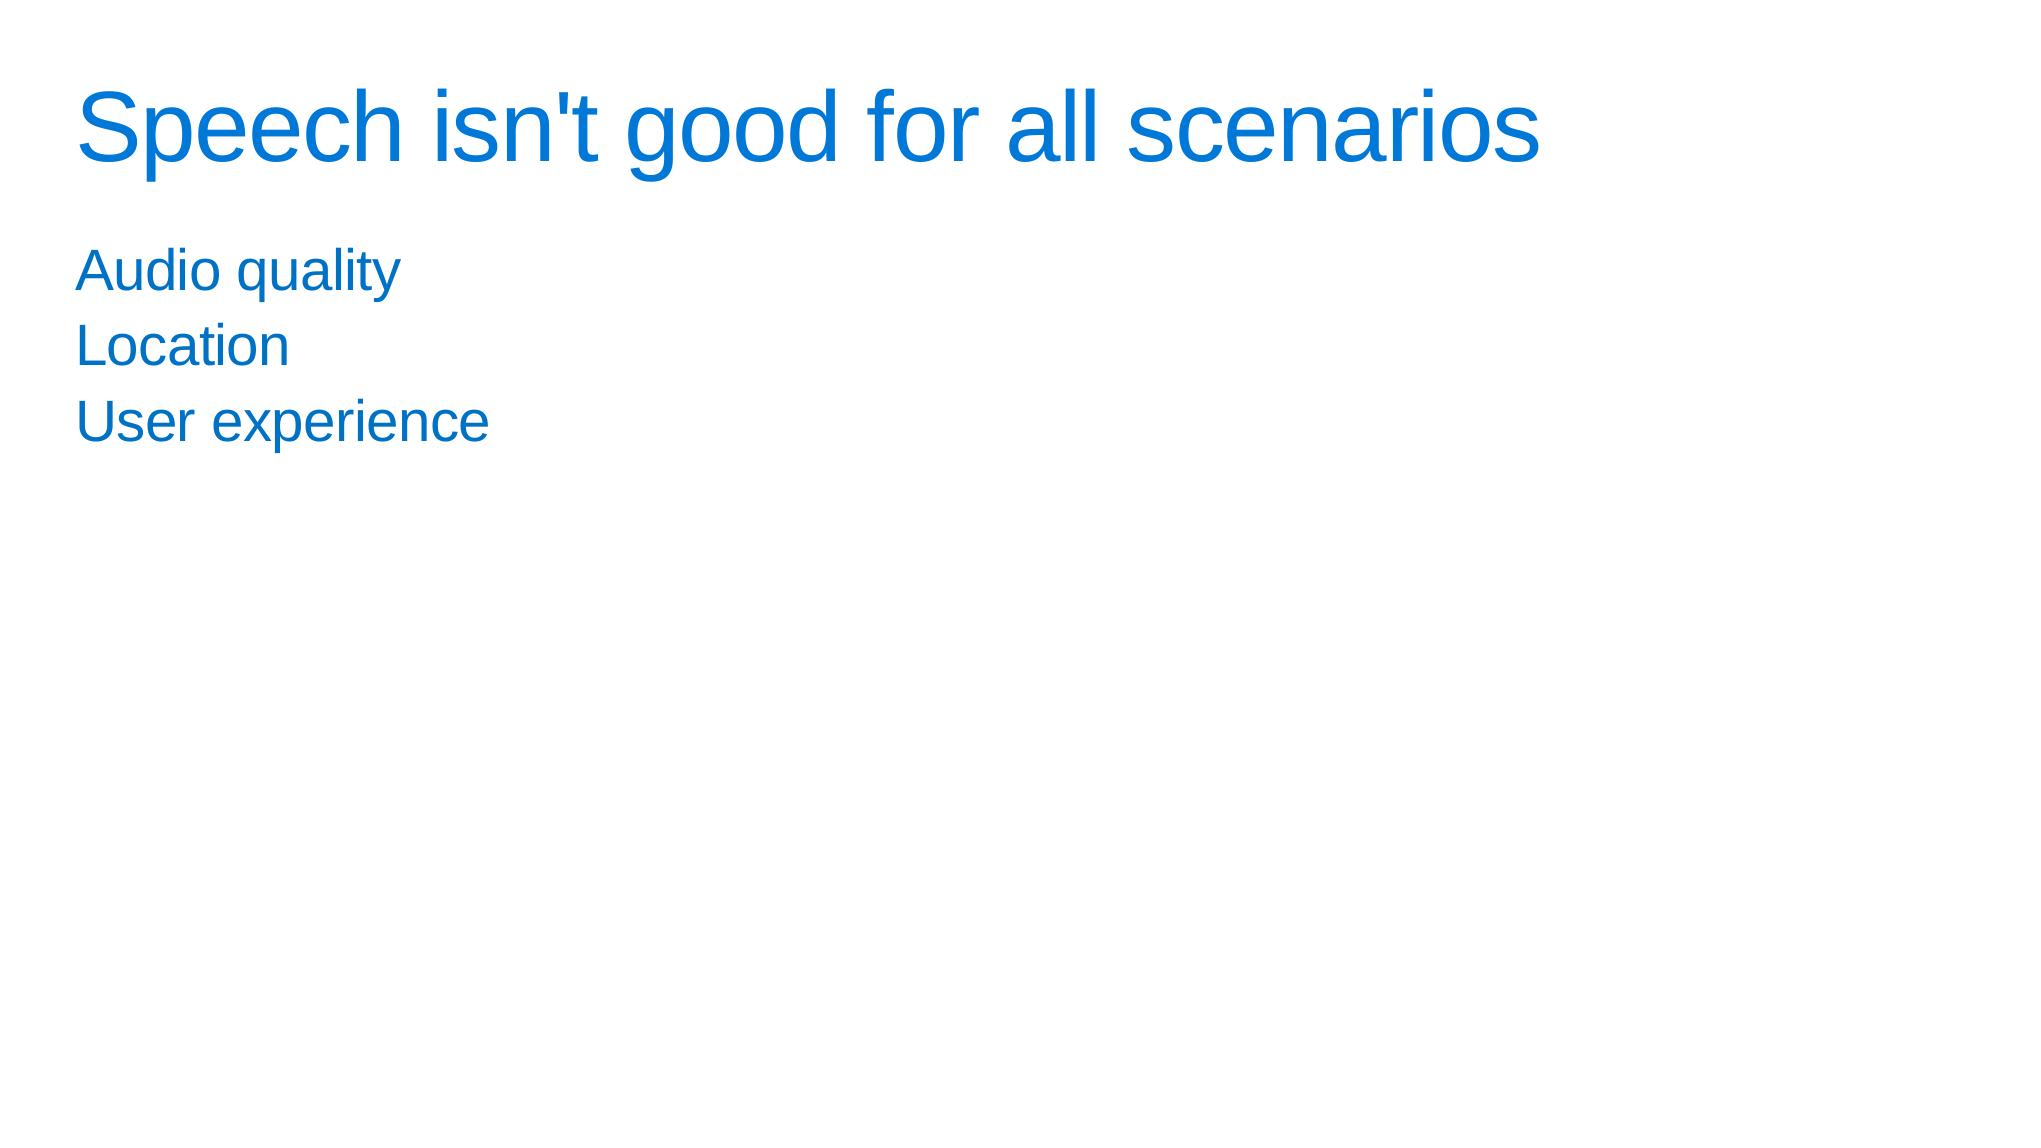

# Speech isn't good for all scenarios
Audio quality
Location
User experience